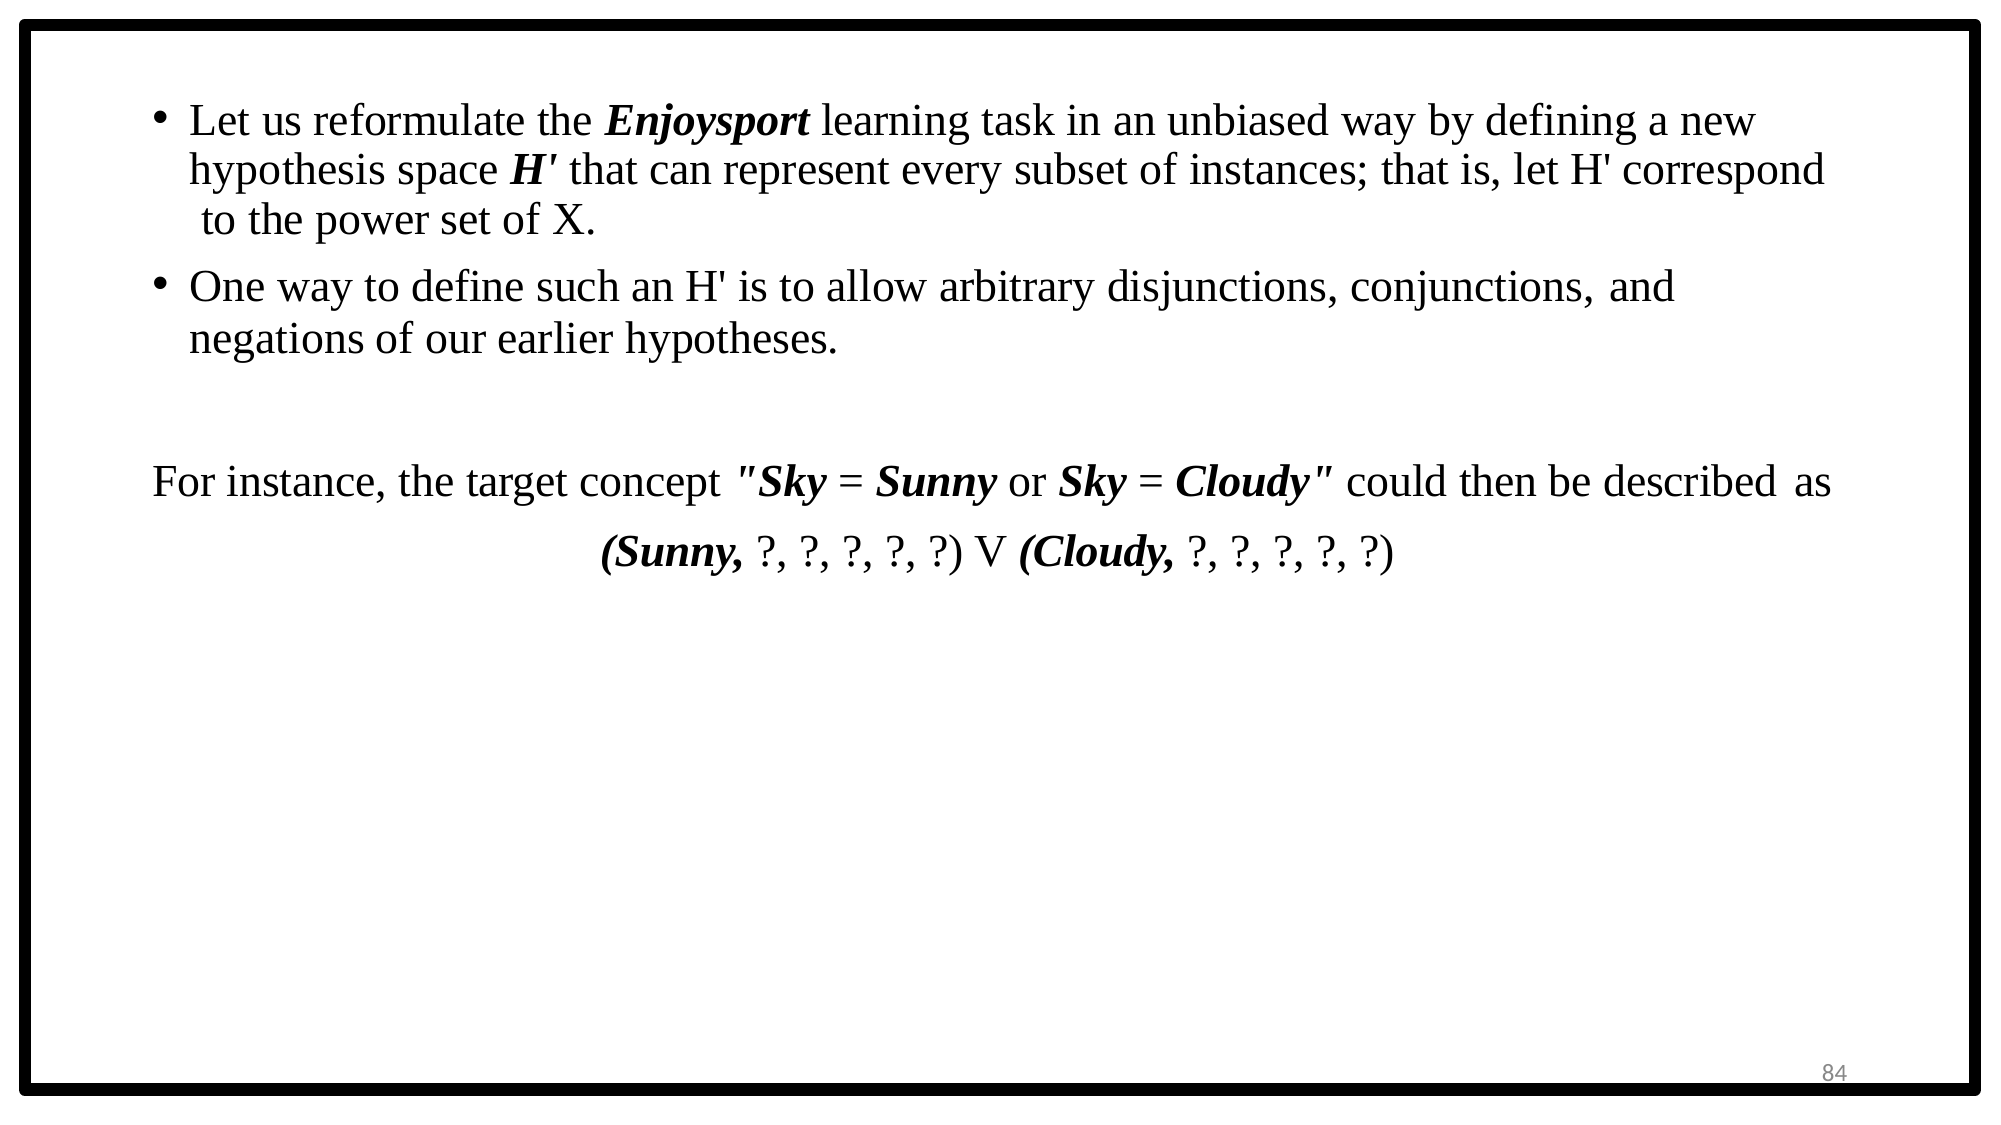

Let us reformulate the Enjoysport learning task in an unbiased way by defining a new  hypothesis space H' that can represent every subset of instances; that is, let H' correspond  to the power set of X.
One way to define such an H' is to allow arbitrary disjunctions, conjunctions, and
negations of our earlier hypotheses.

For instance, the target concept "Sky = Sunny or Sky = Cloudy" could then be described as
(Sunny, ?, ?, ?, ?, ?) V (Cloudy, ?, ?, ?, ?, ?)
84